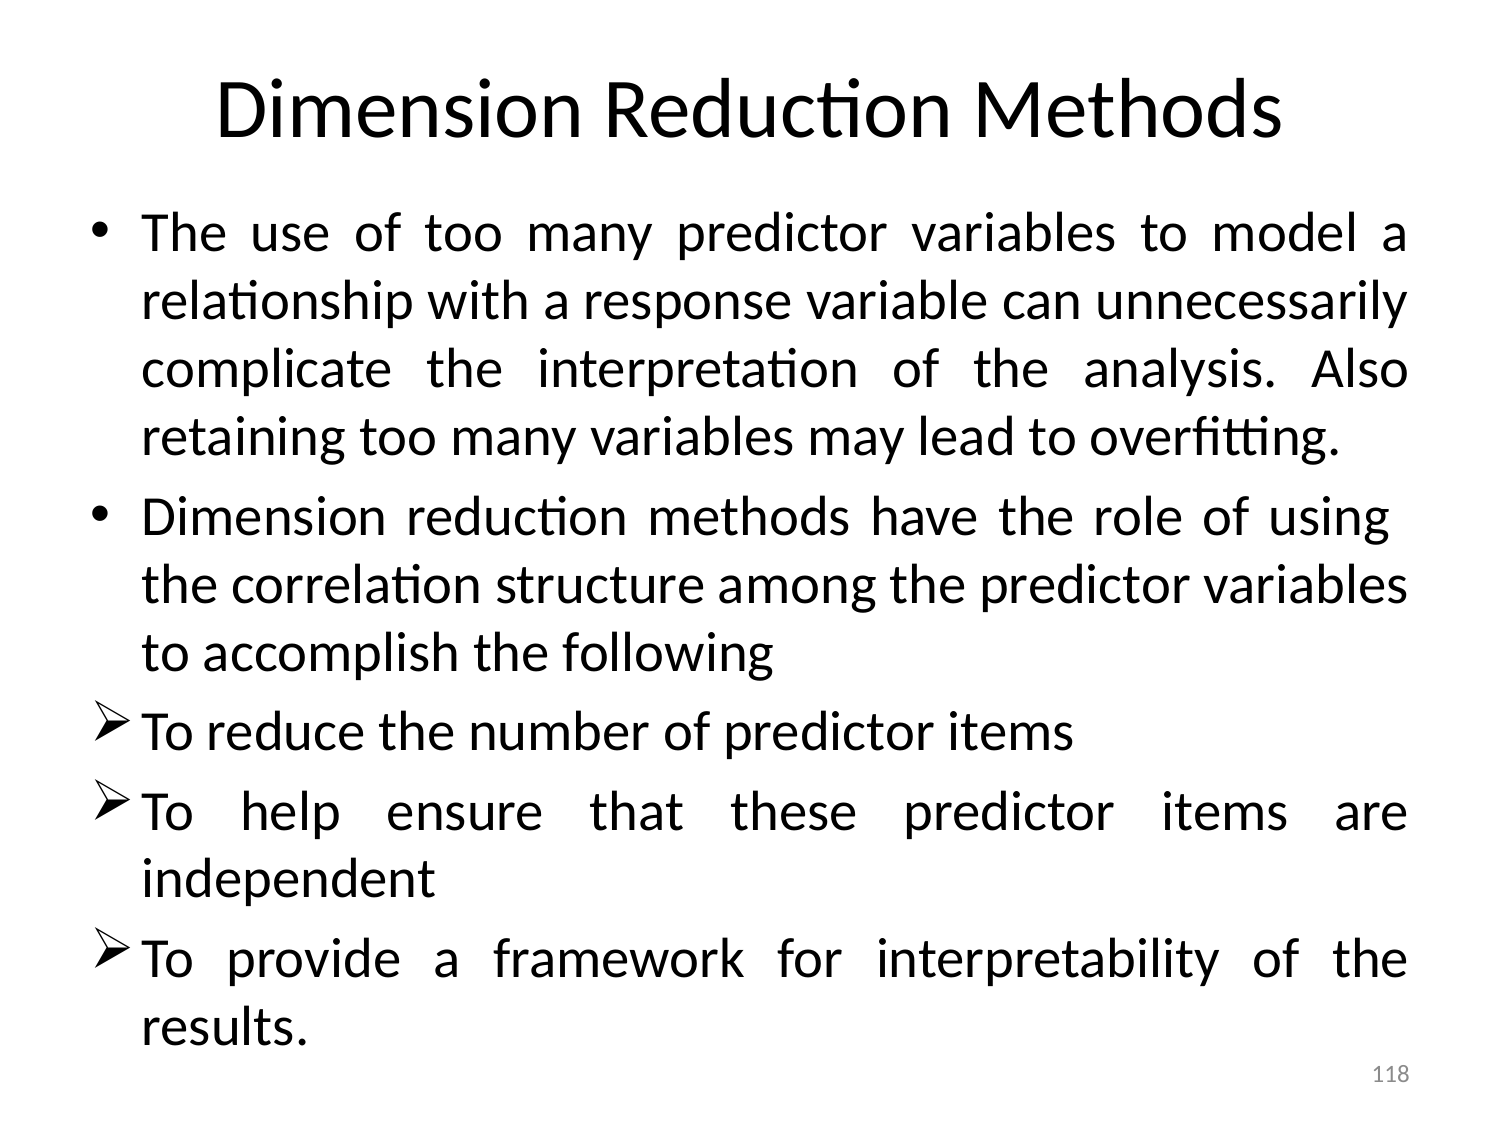

# Dimension Reduction Methods
The use of too many predictor variables to model a relationship with a response variable can unnecessarily complicate the interpretation of the analysis. Also retaining too many variables may lead to overfitting.
Dimension reduction methods have the role of using  the correlation structure among the predictor variables to accomplish the following
To reduce the number of predictor items
To help ensure that these predictor items are independent
To provide a framework for interpretability of the results.
118